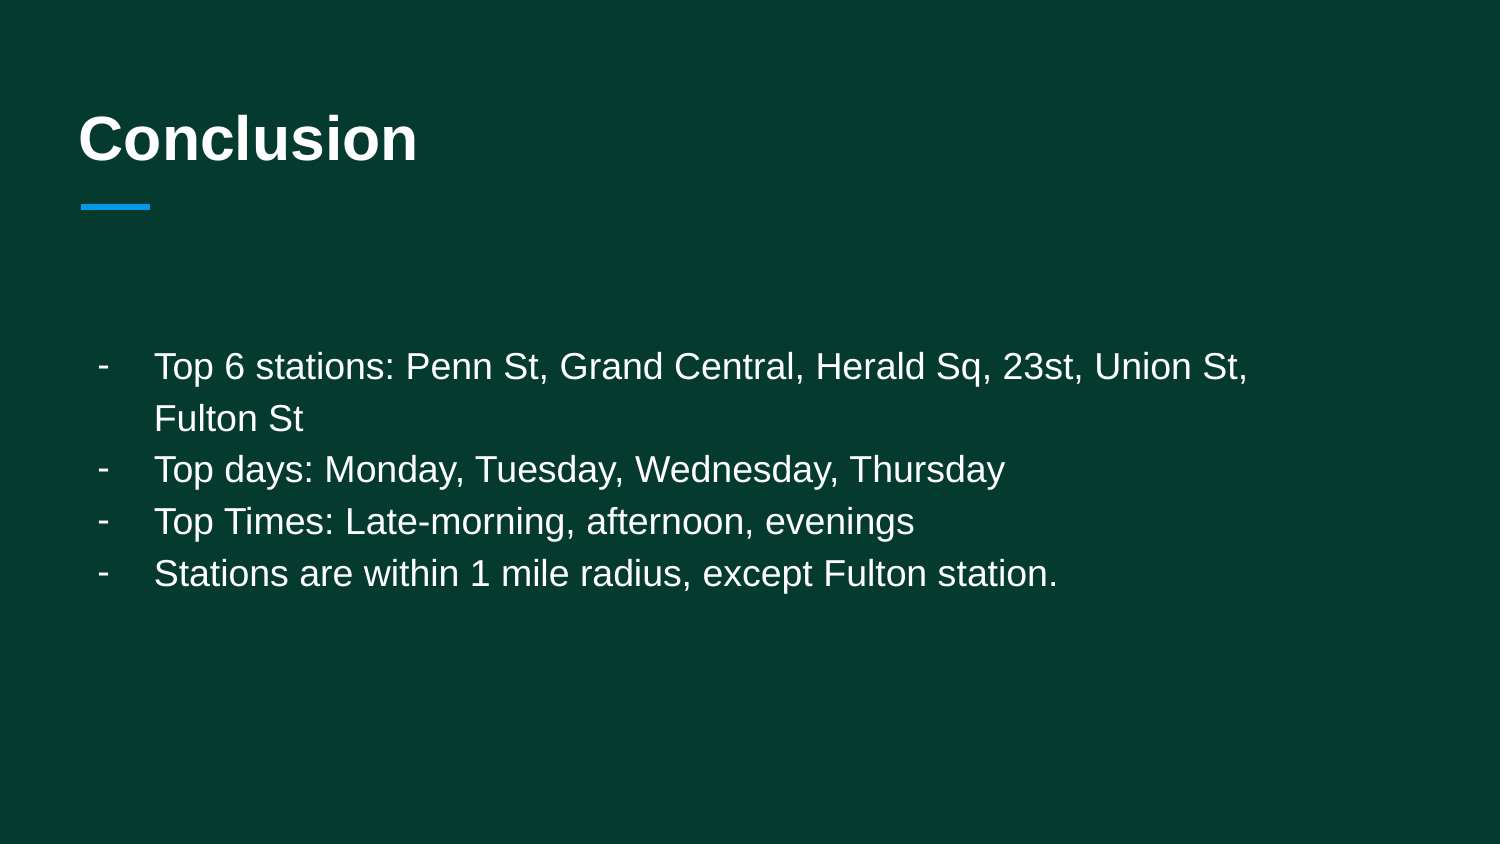

# Conclusion

Top 6 stations: Penn St, Grand Central, Herald Sq, 23st, Union St, Fulton St
Top days: Monday, Tuesday, Wednesday, Thursday
Top Times: Late-morning, afternoon, evenings
Stations are within 1 mile radius, except Fulton station.